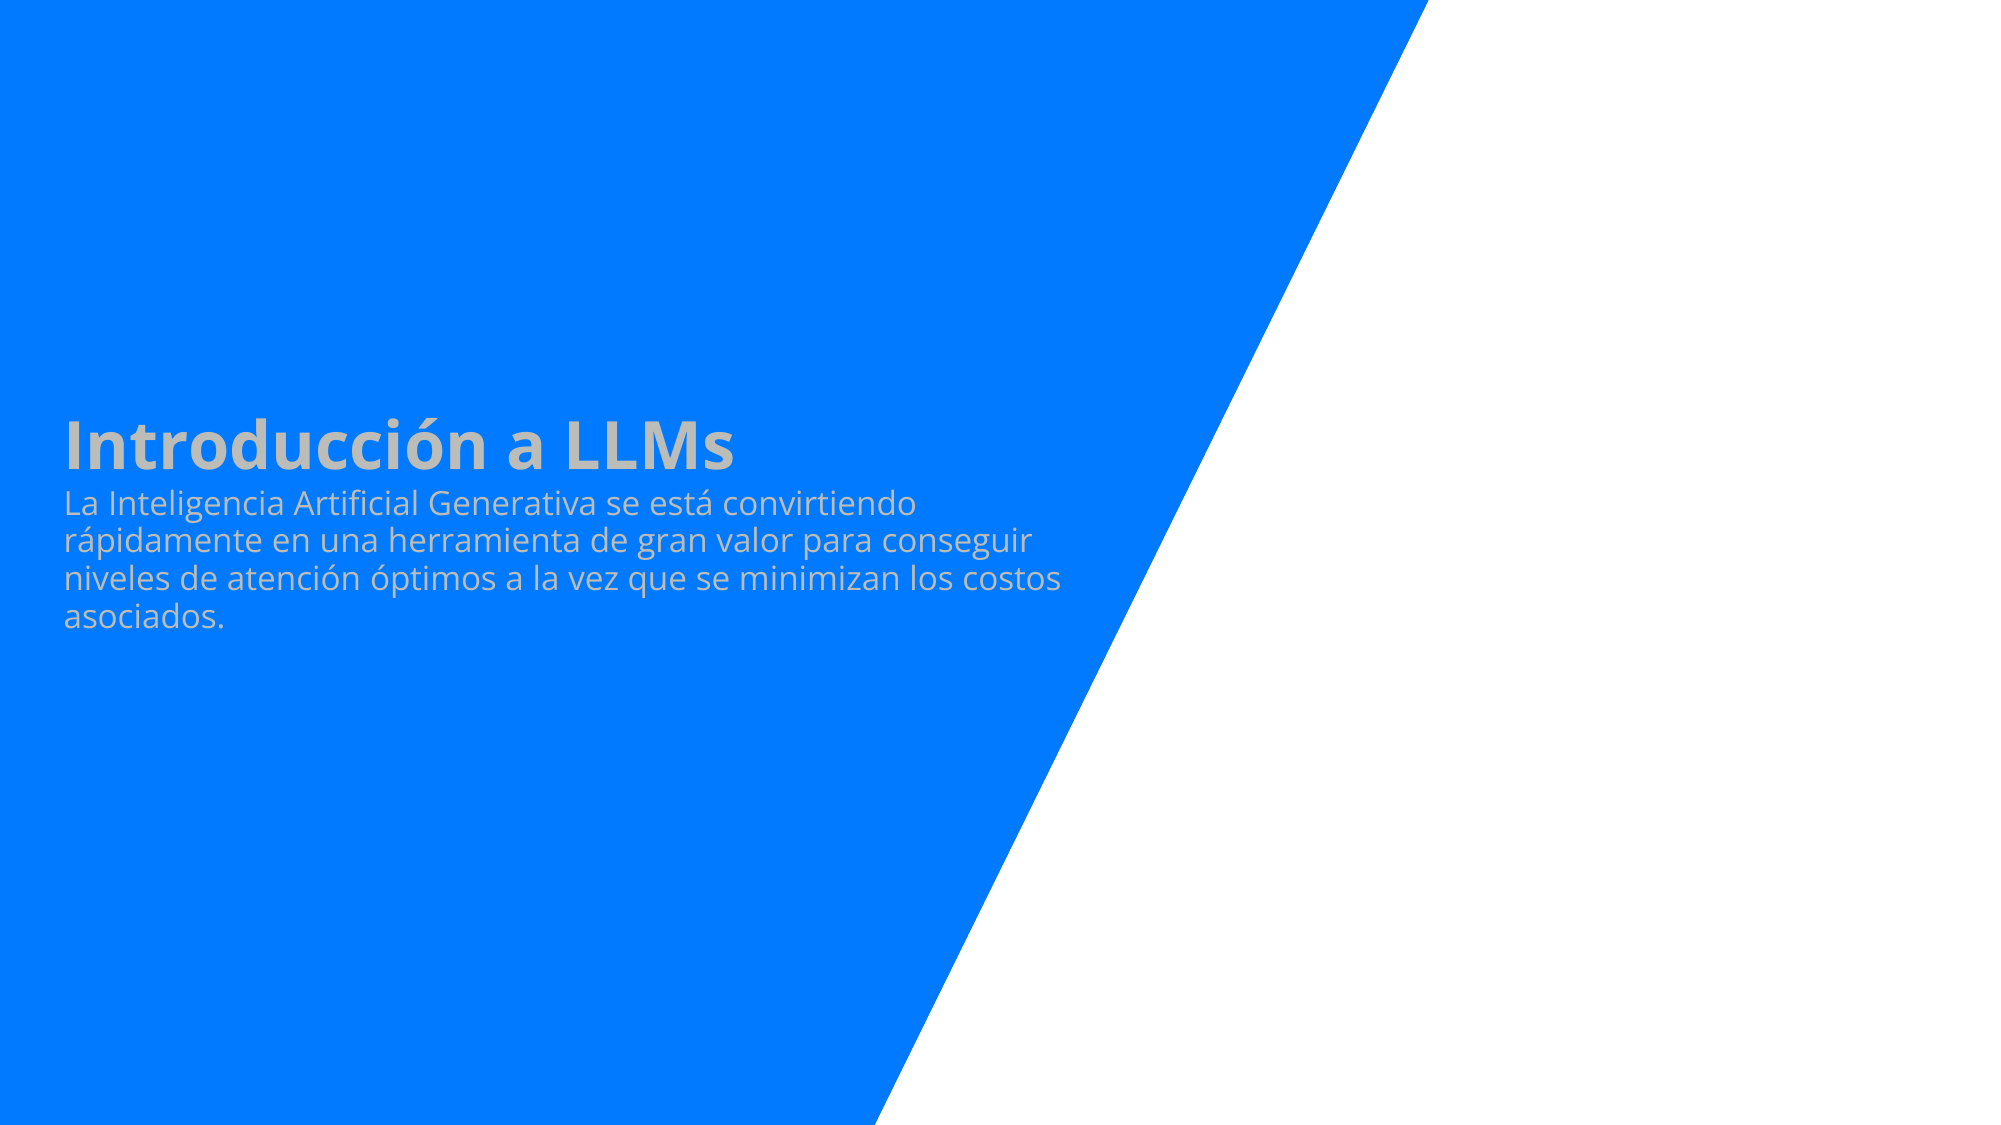

# Introducción a LLMs La Inteligencia Artificial Generativa se está convirtiendo rápidamente en una herramienta de gran valor para conseguir niveles de atención óptimos a la vez que se minimizan los costos asociados.